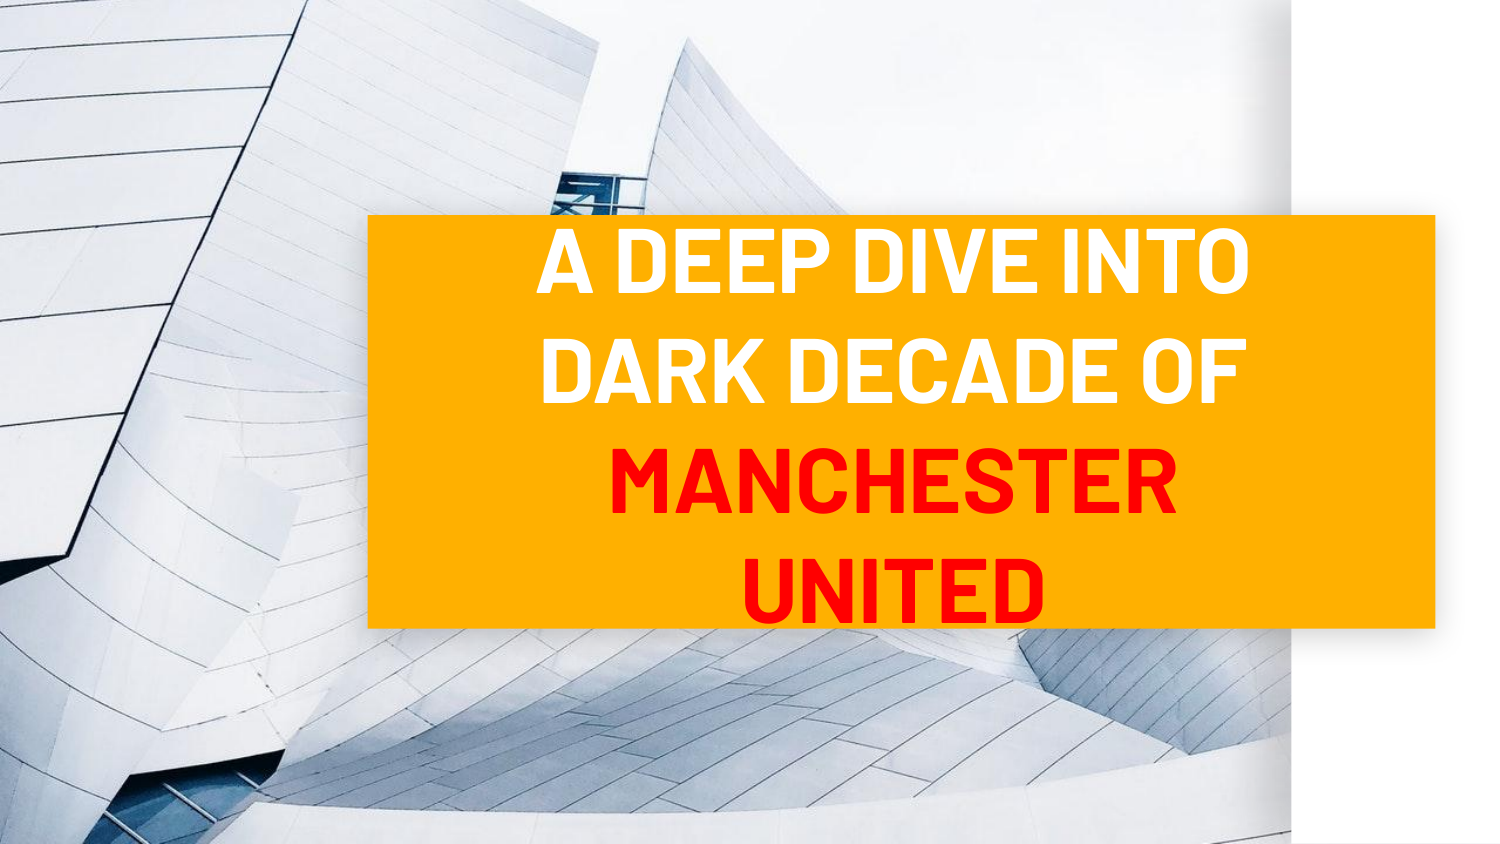

# A DEEP DIVE INTO DARK DECADE OF MANCHESTER UNITED